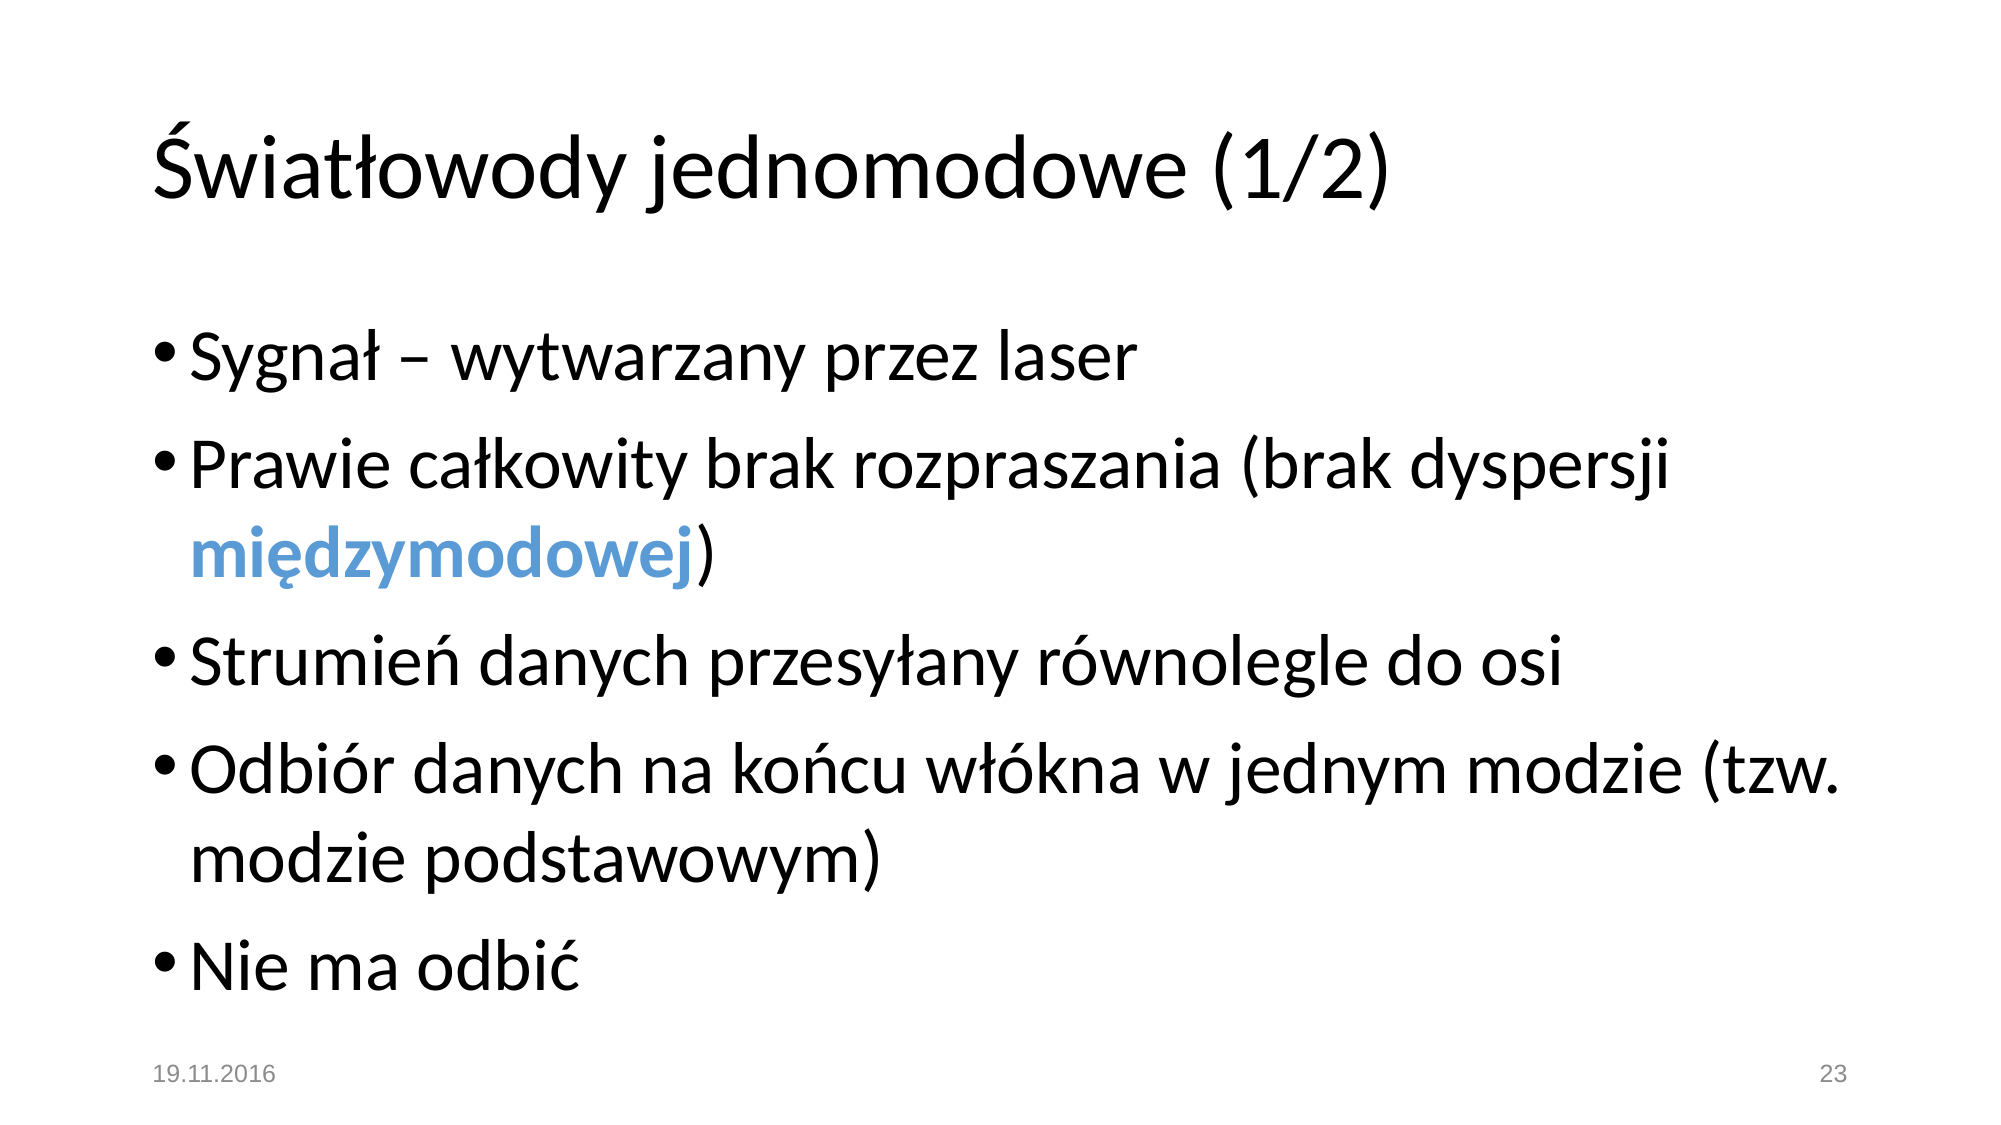

# Światłowody jednomodowe (1/2)
Sygnał – wytwarzany przez laser
Prawie całkowity brak rozpraszania (brak dyspersji międzymodowej)‏
Strumień danych przesyłany równolegle do osi
Odbiór danych na końcu włókna w jednym modzie (tzw. modzie podstawowym)
Nie ma odbić
19.11.2016
23